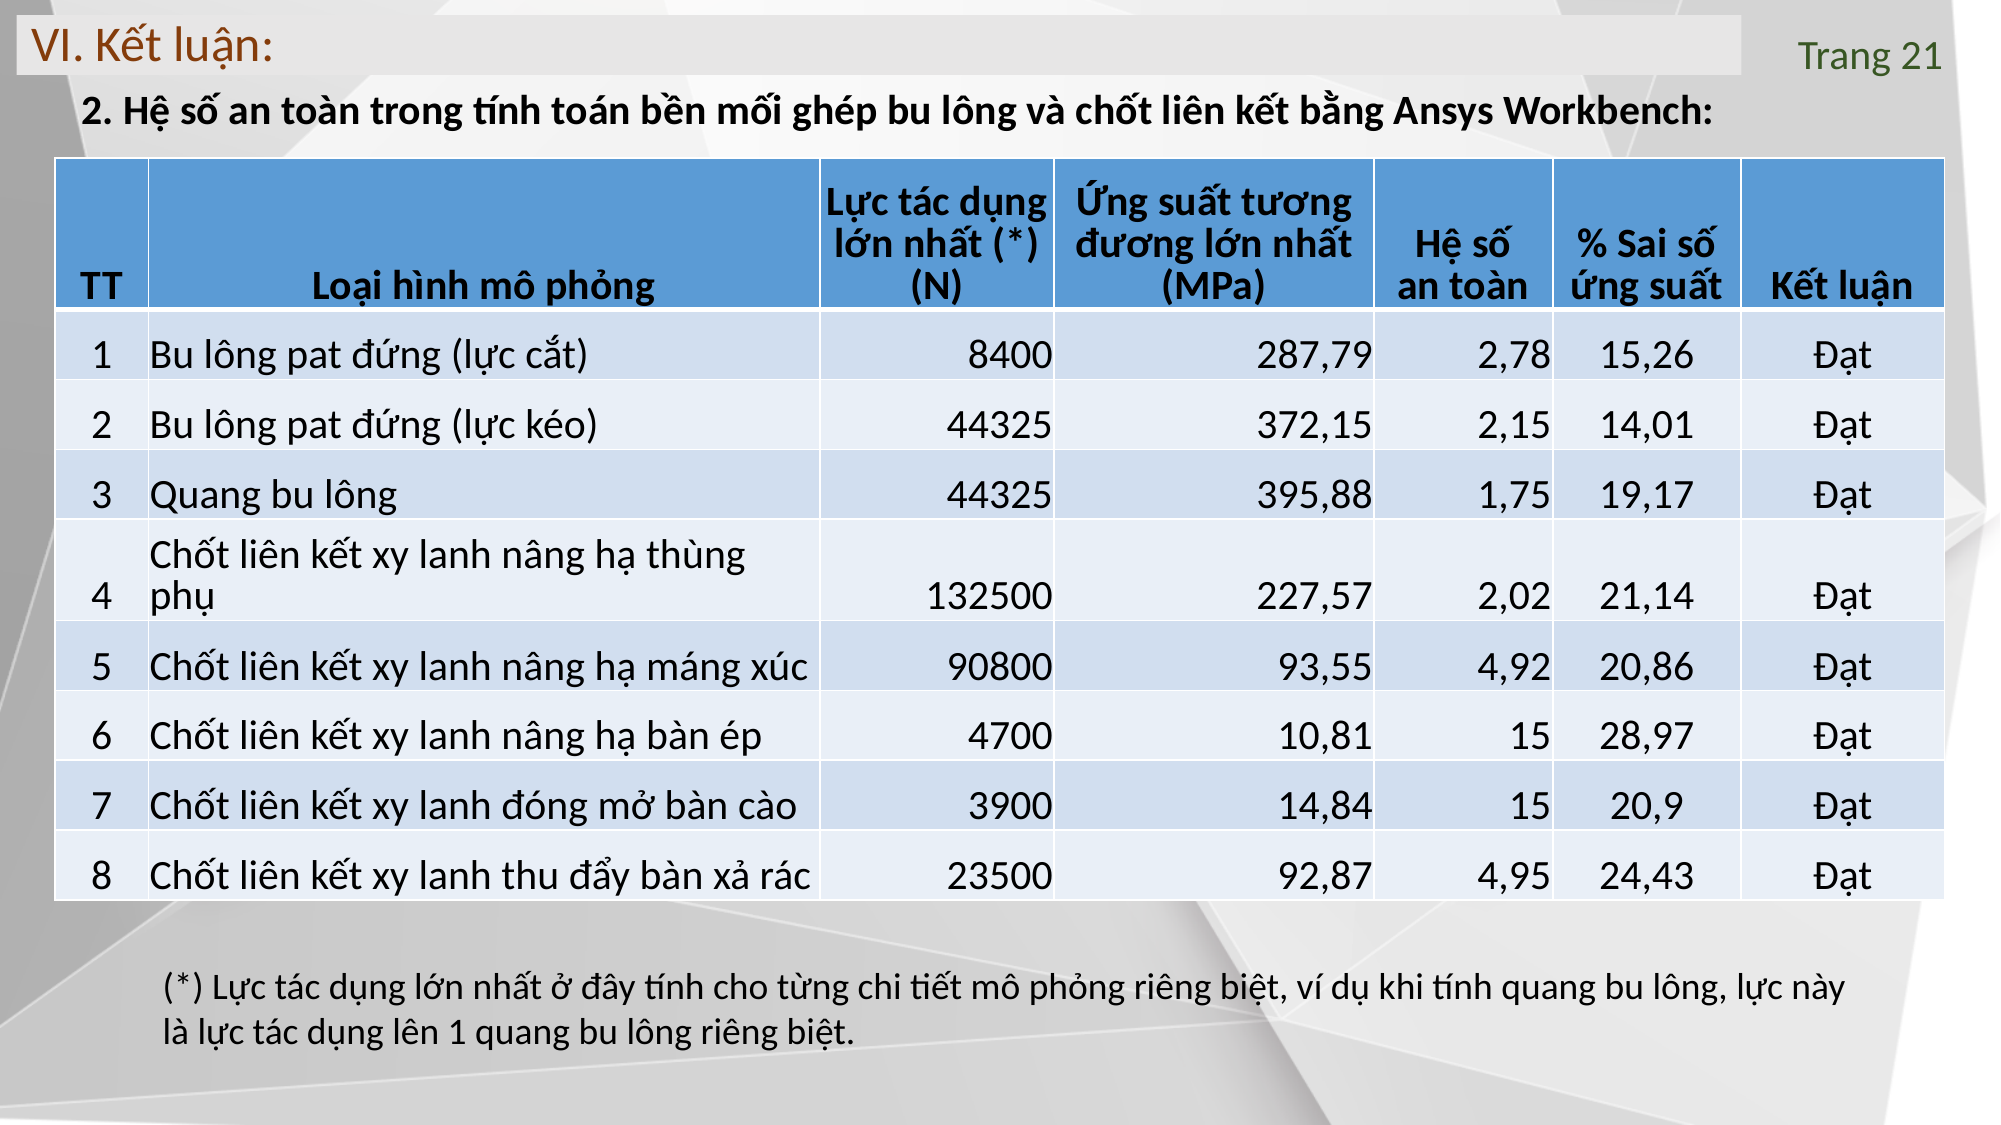

# VI. Kết luận:
Trang 21
2. Hệ số an toàn trong tính toán bền mối ghép bu lông và chốt liên kết bằng Ansys Workbench:
| TT | Loại hình mô phỏng | Lực tác dụng lớn nhất (\*) (N) | Ứng suất tương đương lớn nhất (MPa) | Hệ số an toàn | % Sai số ứng suất | Kết luận |
| --- | --- | --- | --- | --- | --- | --- |
| 1 | Bu lông pat đứng (lực cắt) | 8400 | 287,79 | 2,78 | 15,26 | Đạt |
| 2 | Bu lông pat đứng (lực kéo) | 44325 | 372,15 | 2,15 | 14,01 | Đạt |
| 3 | Quang bu lông | 44325 | 395,88 | 1,75 | 19,17 | Đạt |
| 4 | Chốt liên kết xy lanh nâng hạ thùng phụ | 132500 | 227,57 | 2,02 | 21,14 | Đạt |
| 5 | Chốt liên kết xy lanh nâng hạ máng xúc | 90800 | 93,55 | 4,92 | 20,86 | Đạt |
| 6 | Chốt liên kết xy lanh nâng hạ bàn ép | 4700 | 10,81 | 15 | 28,97 | Đạt |
| 7 | Chốt liên kết xy lanh đóng mở bàn cào | 3900 | 14,84 | 15 | 20,9 | Đạt |
| 8 | Chốt liên kết xy lanh thu đẩy bàn xả rác | 23500 | 92,87 | 4,95 | 24,43 | Đạt |
(*) Lực tác dụng lớn nhất ở đây tính cho từng chi tiết mô phỏng riêng biệt, ví dụ khi tính quang bu lông, lực này
là lực tác dụng lên 1 quang bu lông riêng biệt.